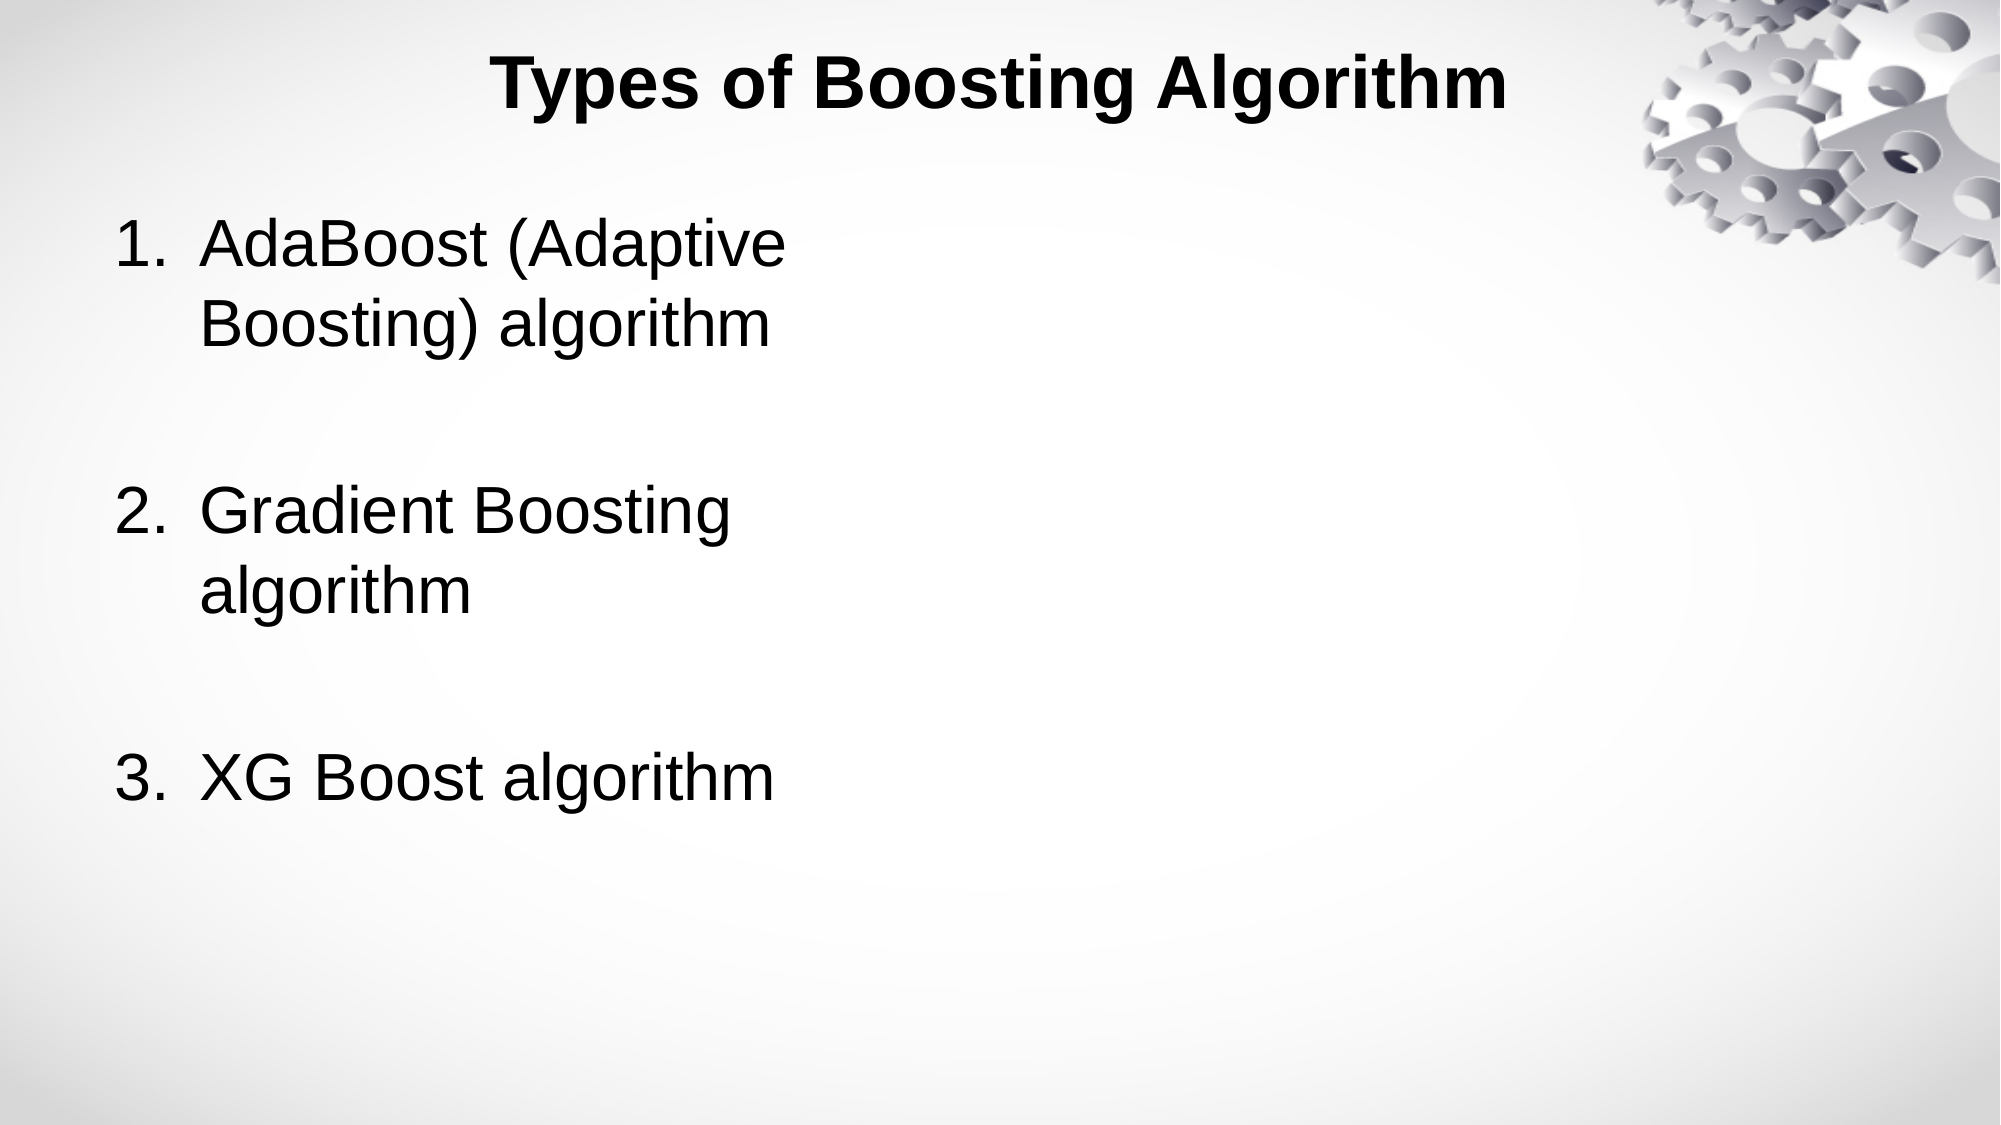

# Types of Boosting Algorithm
AdaBoost (Adaptive Boosting) algorithm

Gradient Boosting algorithm

XG Boost algorithm